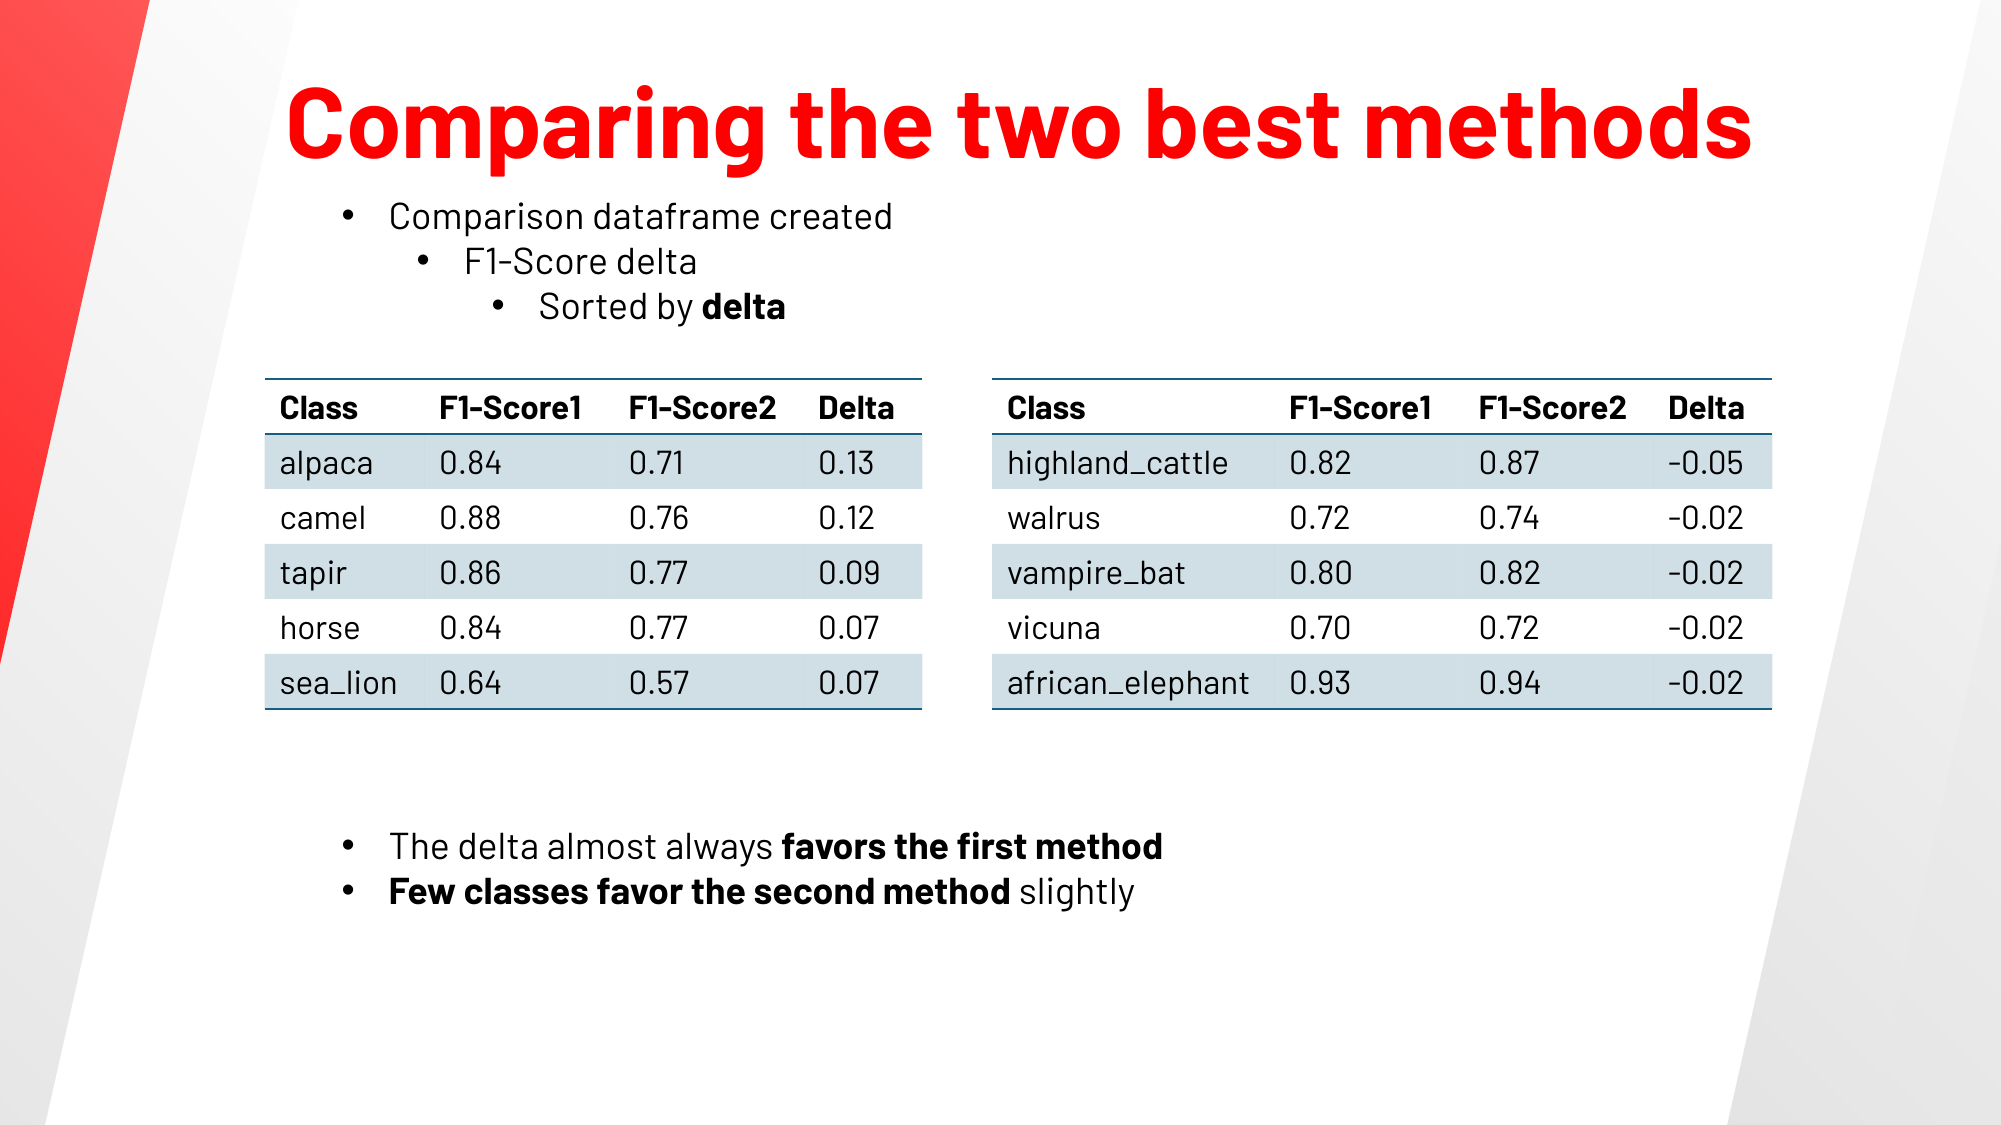

Comparing the two best methods
Comparison dataframe created
F1-Score delta
Sorted by delta

The delta almost always favors the first method
Few classes favor the second method slightly

| Class | F1-Score1 | F1-Score2 | Delta |
| --- | --- | --- | --- |
| alpaca | 0.84 | 0.71 | 0.13 |
| camel | 0.88 | 0.76 | 0.12 |
| tapir | 0.86 | 0.77 | 0.09 |
| horse | 0.84 | 0.77 | 0.07 |
| sea\_lion | 0.64 | 0.57 | 0.07 |
| Class | F1-Score1 | F1-Score2 | Delta |
| --- | --- | --- | --- |
| highland\_cattle | 0.82 | 0.87 | -0.05 |
| walrus | 0.72 | 0.74 | -0.02 |
| vampire\_bat | 0.80 | 0.82 | -0.02 |
| vicuna | 0.70 | 0.72 | -0.02 |
| african\_elephant | 0.93 | 0.94 | -0.02 |